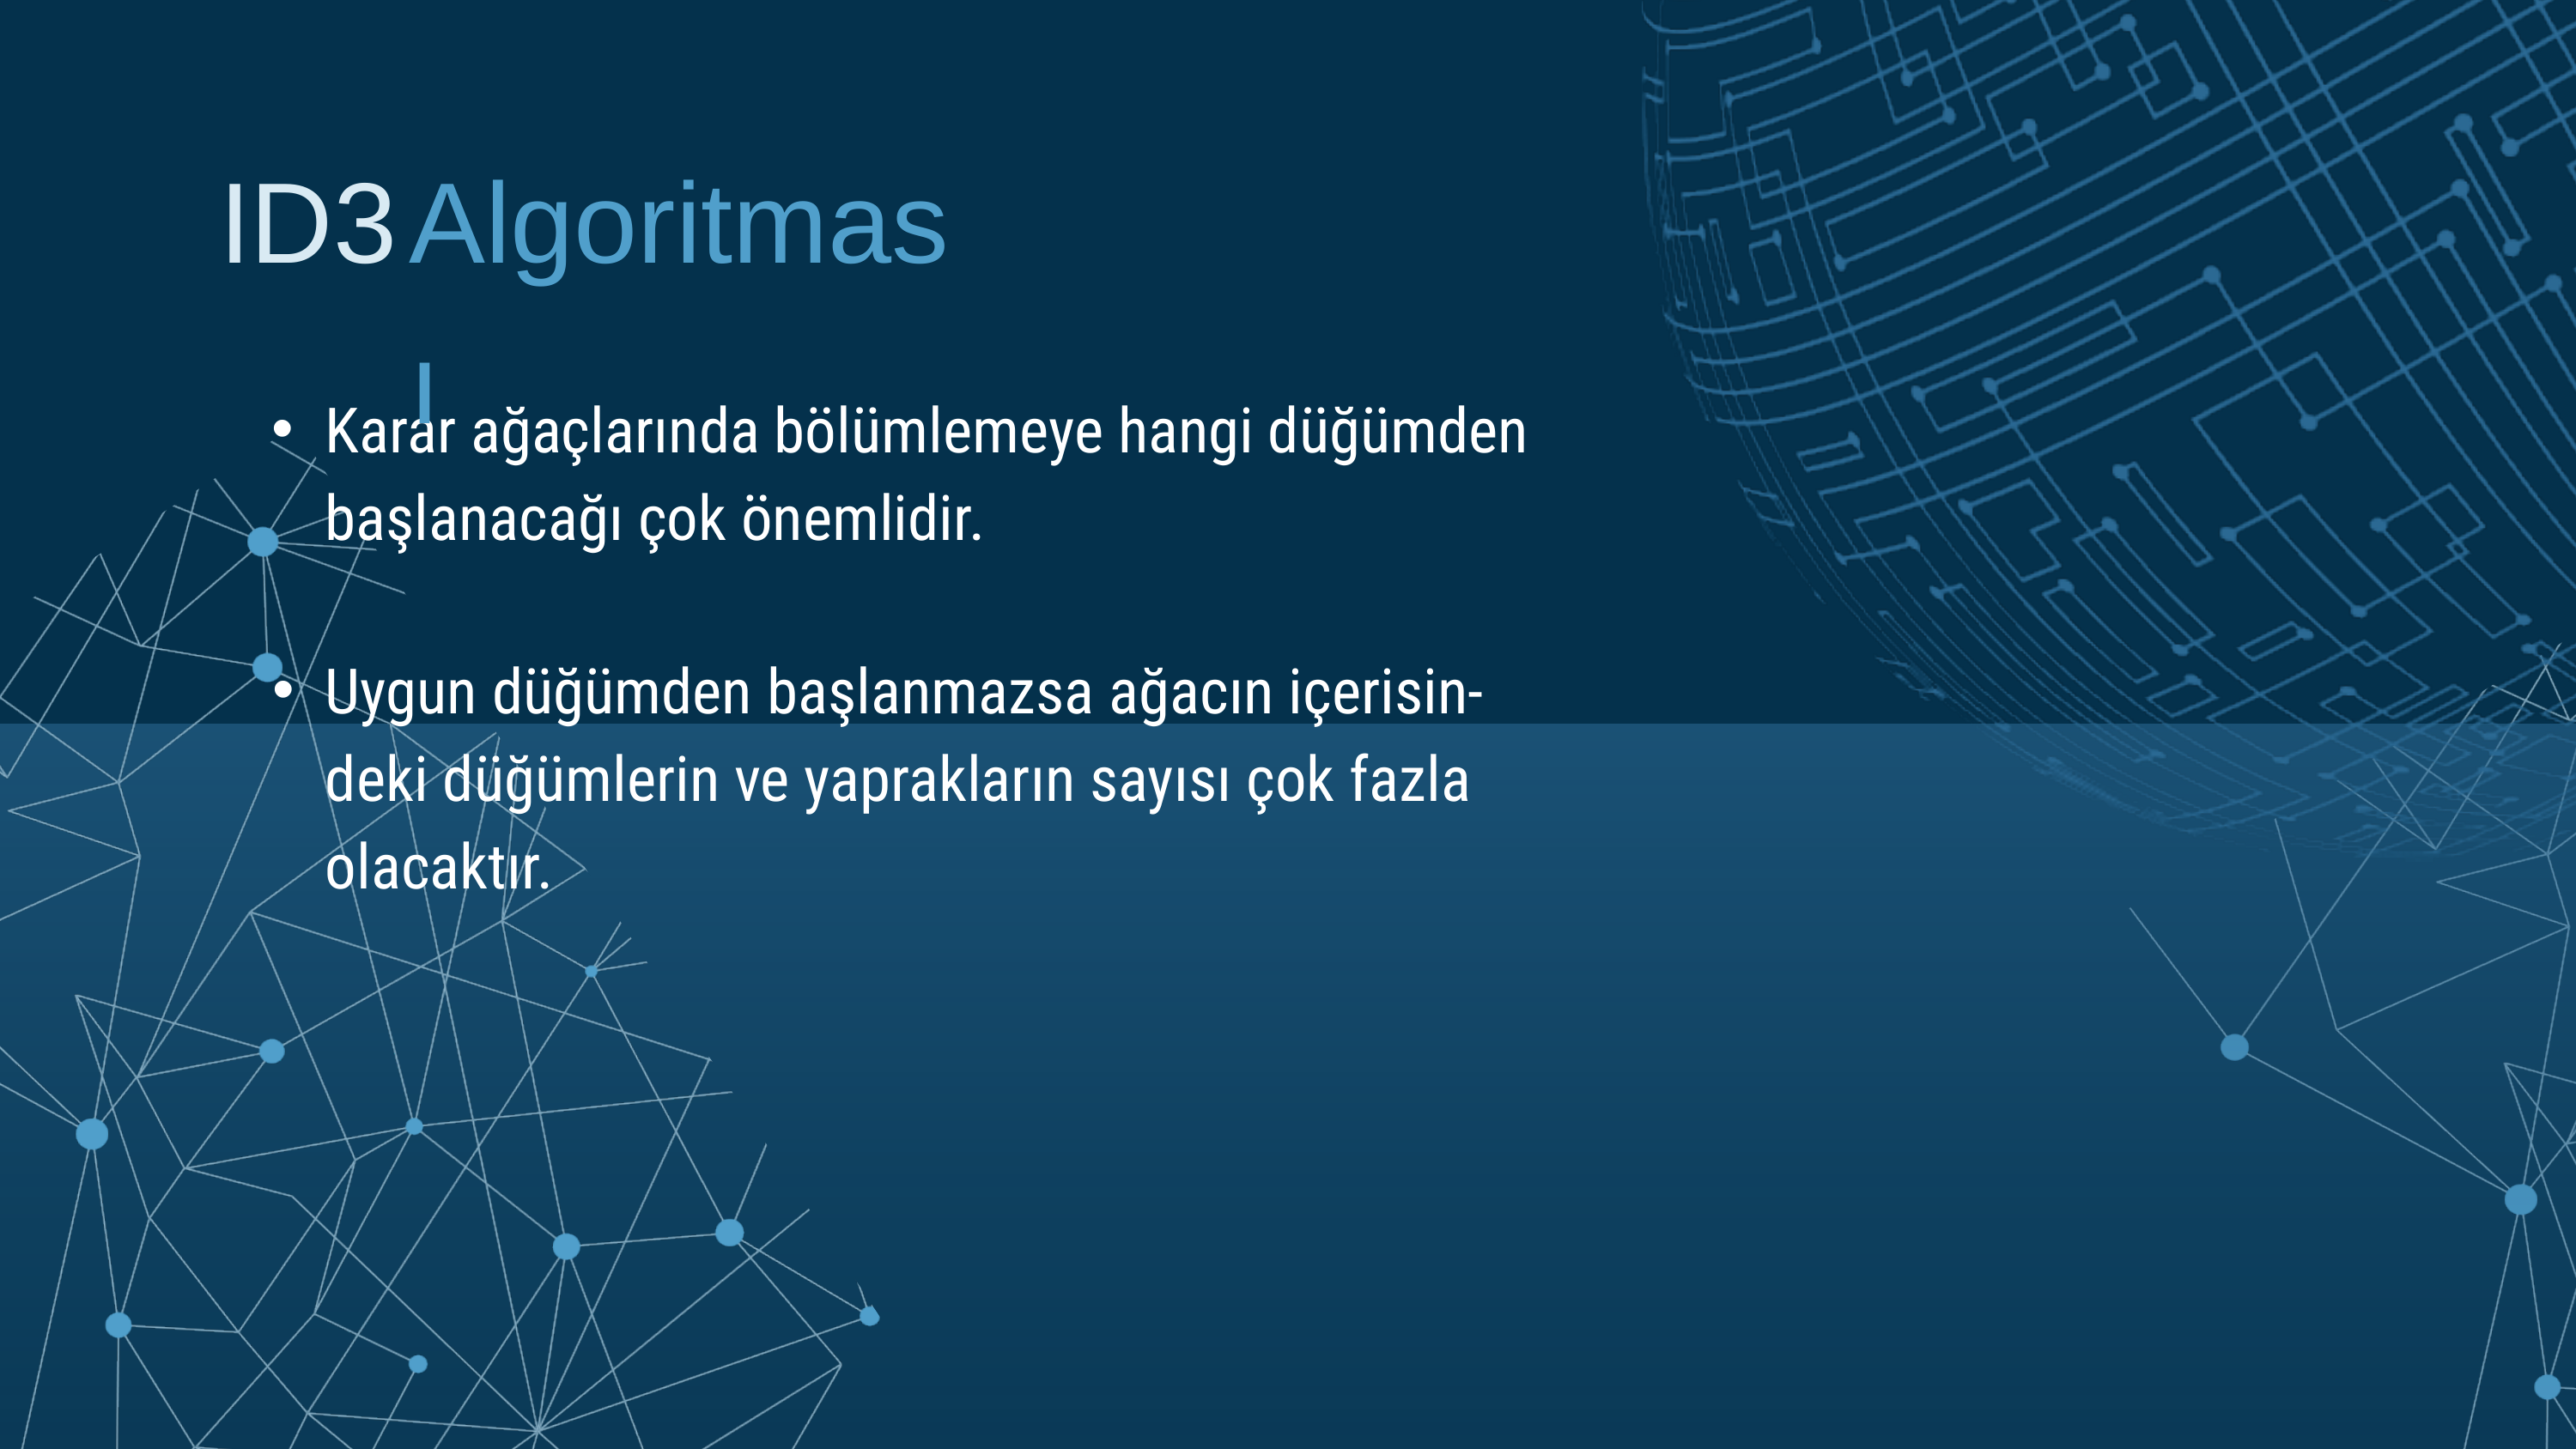

ID3
Algoritması
Karar ağaçlarında bölümlemeye hangi düğümden başlanacağı çok önemlidir.
Uygun düğümden başlanmazsa ağacın içerisin-deki düğümlerin ve yaprakların sayısı çok fazla olacaktır.